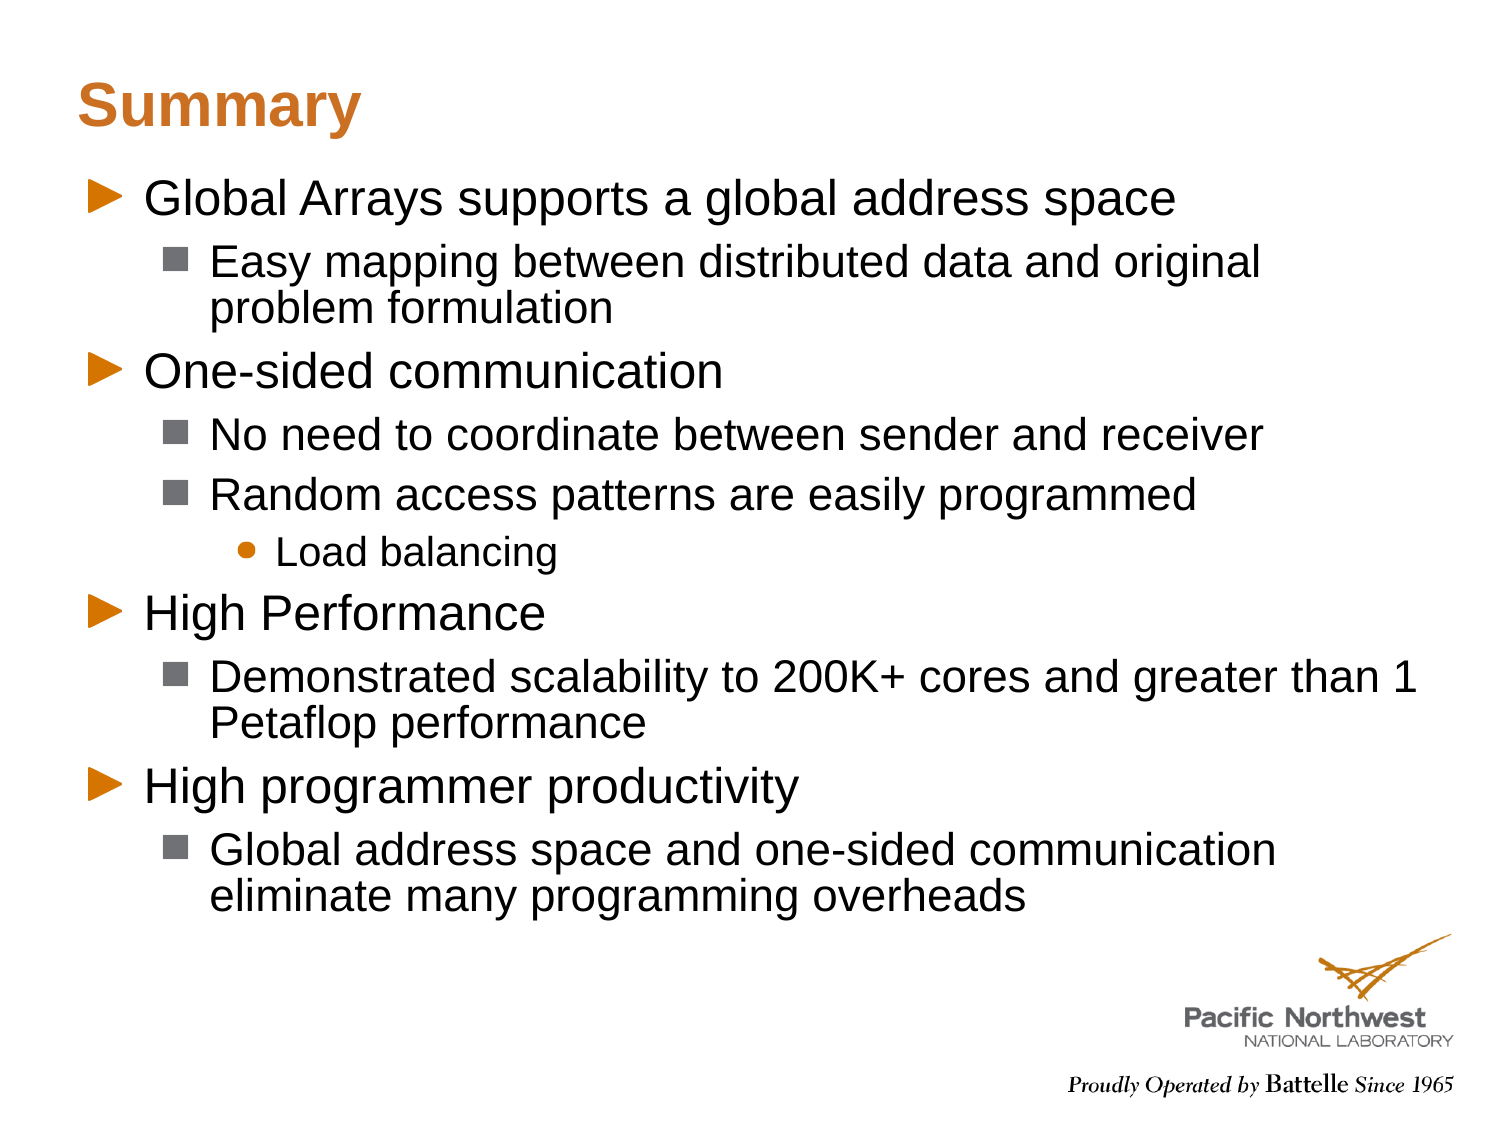

# Summary
Global Arrays supports a global address space
Easy mapping between distributed data and original problem formulation
One-sided communication
No need to coordinate between sender and receiver
Random access patterns are easily programmed
Load balancing
High Performance
Demonstrated scalability to 200K+ cores and greater than 1 Petaflop performance
High programmer productivity
Global address space and one-sided communication eliminate many programming overheads